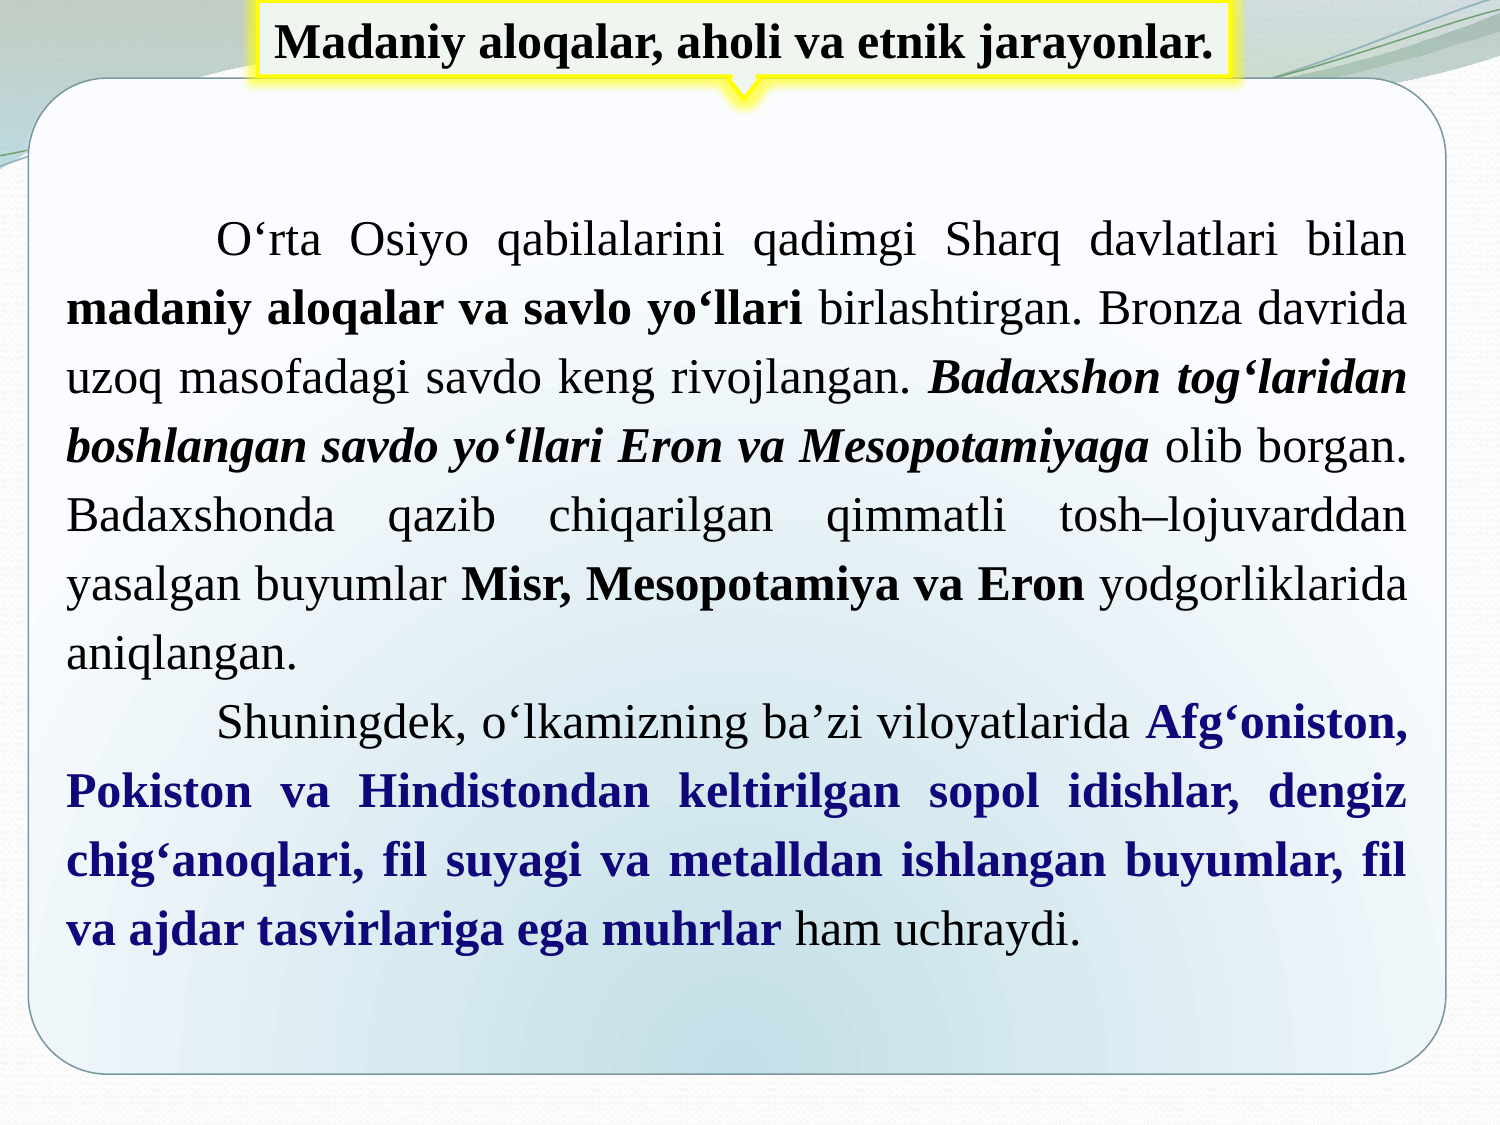

Madaniy aloqalar, aholi va etnik jarayonlar.
	O‘rta Osiyo qabilalarini qadimgi Sharq davlatlari bilan madaniy aloqalar va savlo yo‘llari birlashtirgan. Bronza davrida uzoq masofadagi savdo keng rivojlangan. Badaxshon tog‘laridan boshlangan savdo yo‘llari Eron va Mesopotamiyaga olib borgan. Badaxshonda qazib chiqarilgan qimmatli tosh–lojuvarddan yasalgan buyumlar Misr, Mesopotamiya va Eron yodgorliklarida aniqlangan.
	Shuningdek, o‘lkamizning ba’zi viloyatlarida Afg‘oniston, Pokiston va Hindistondan keltirilgan sopol idishlar, dengiz chig‘anoqlari, fil suyagi va metalldan ishlangan buyumlar, fil va ajdar tasvirlariga ega muhrlar ham uchraydi.